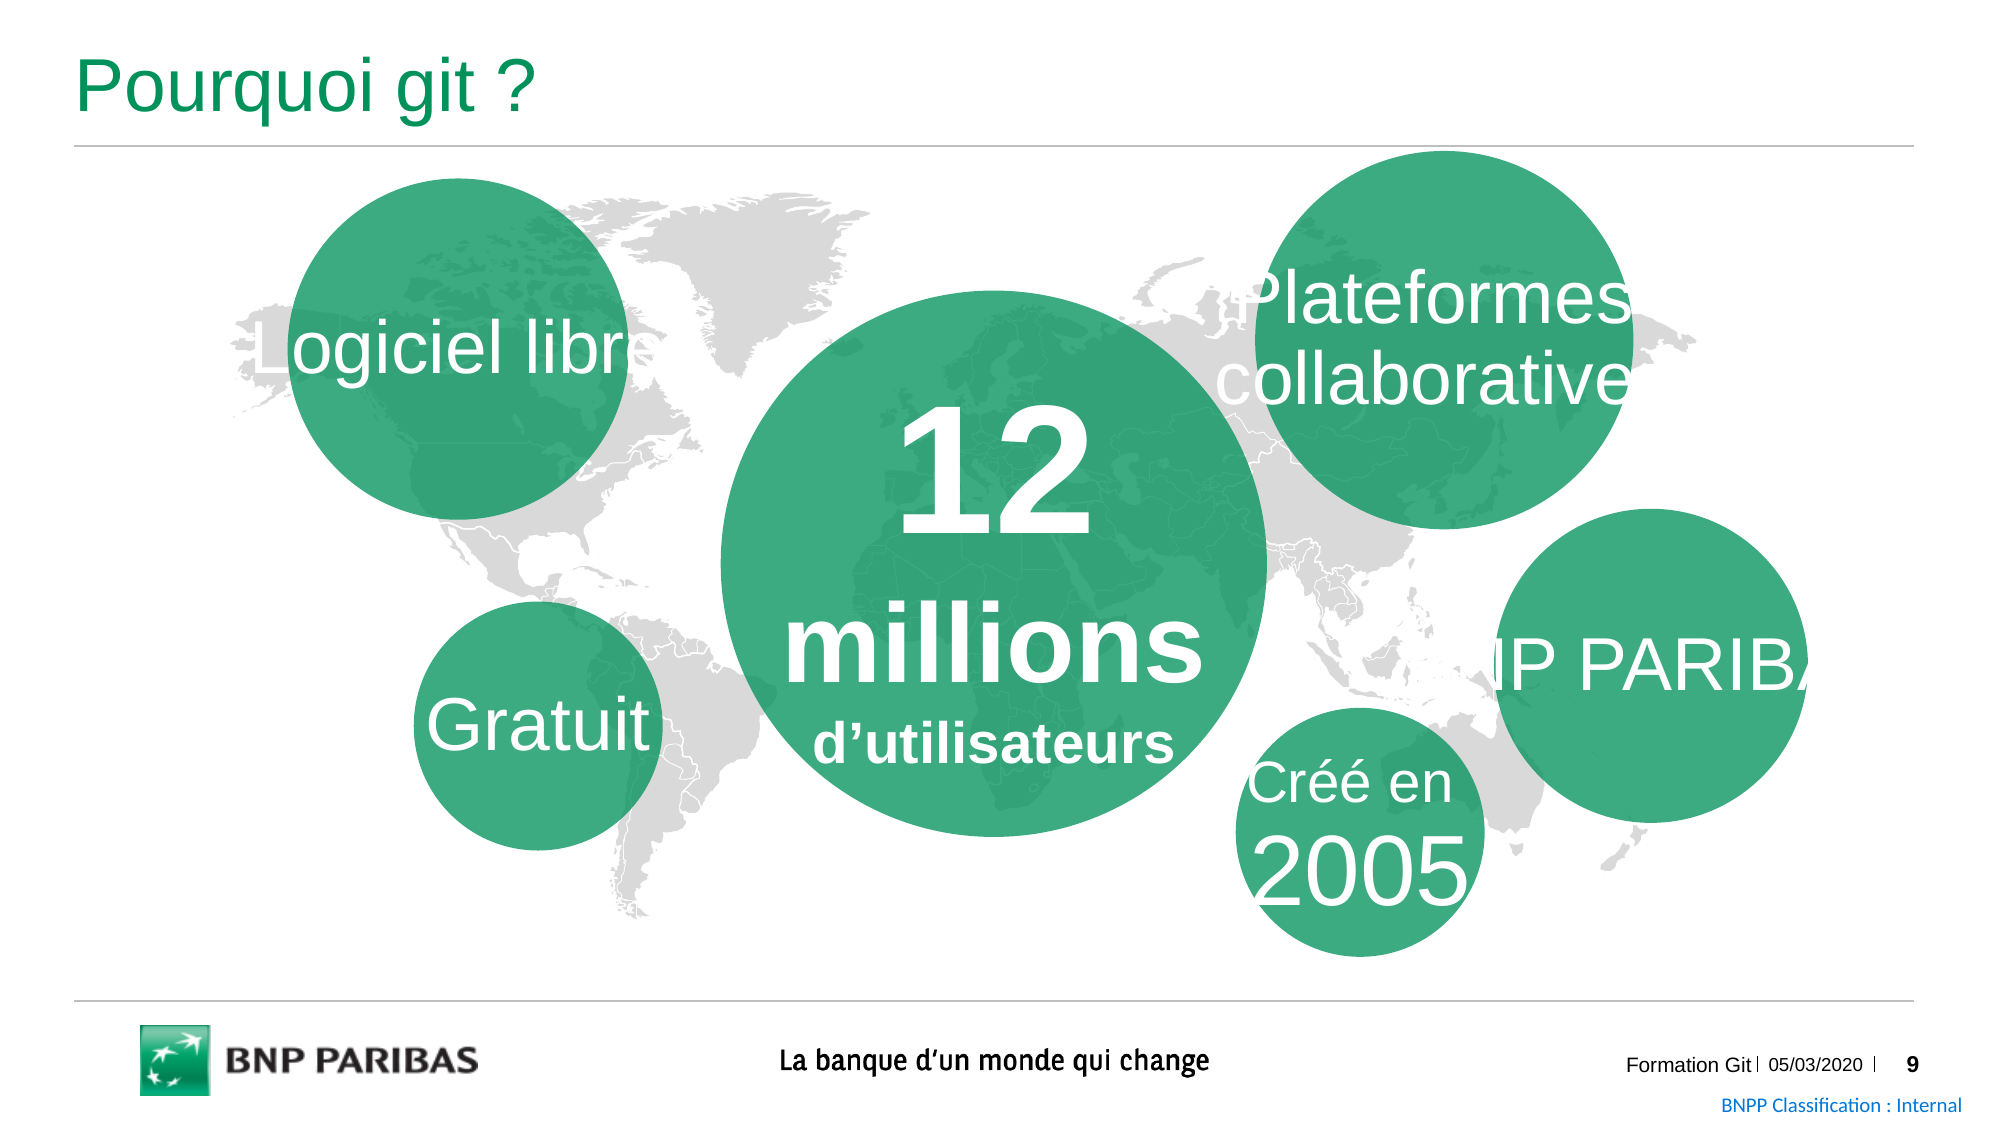

Pourquoi git ?
Plateformes
collaboratives
Logiciel libre

12 millions
d’utilisateurs
BNP PARIBAS
Gratuit
Créé en
2005
Formation Git
05/03/2020
9